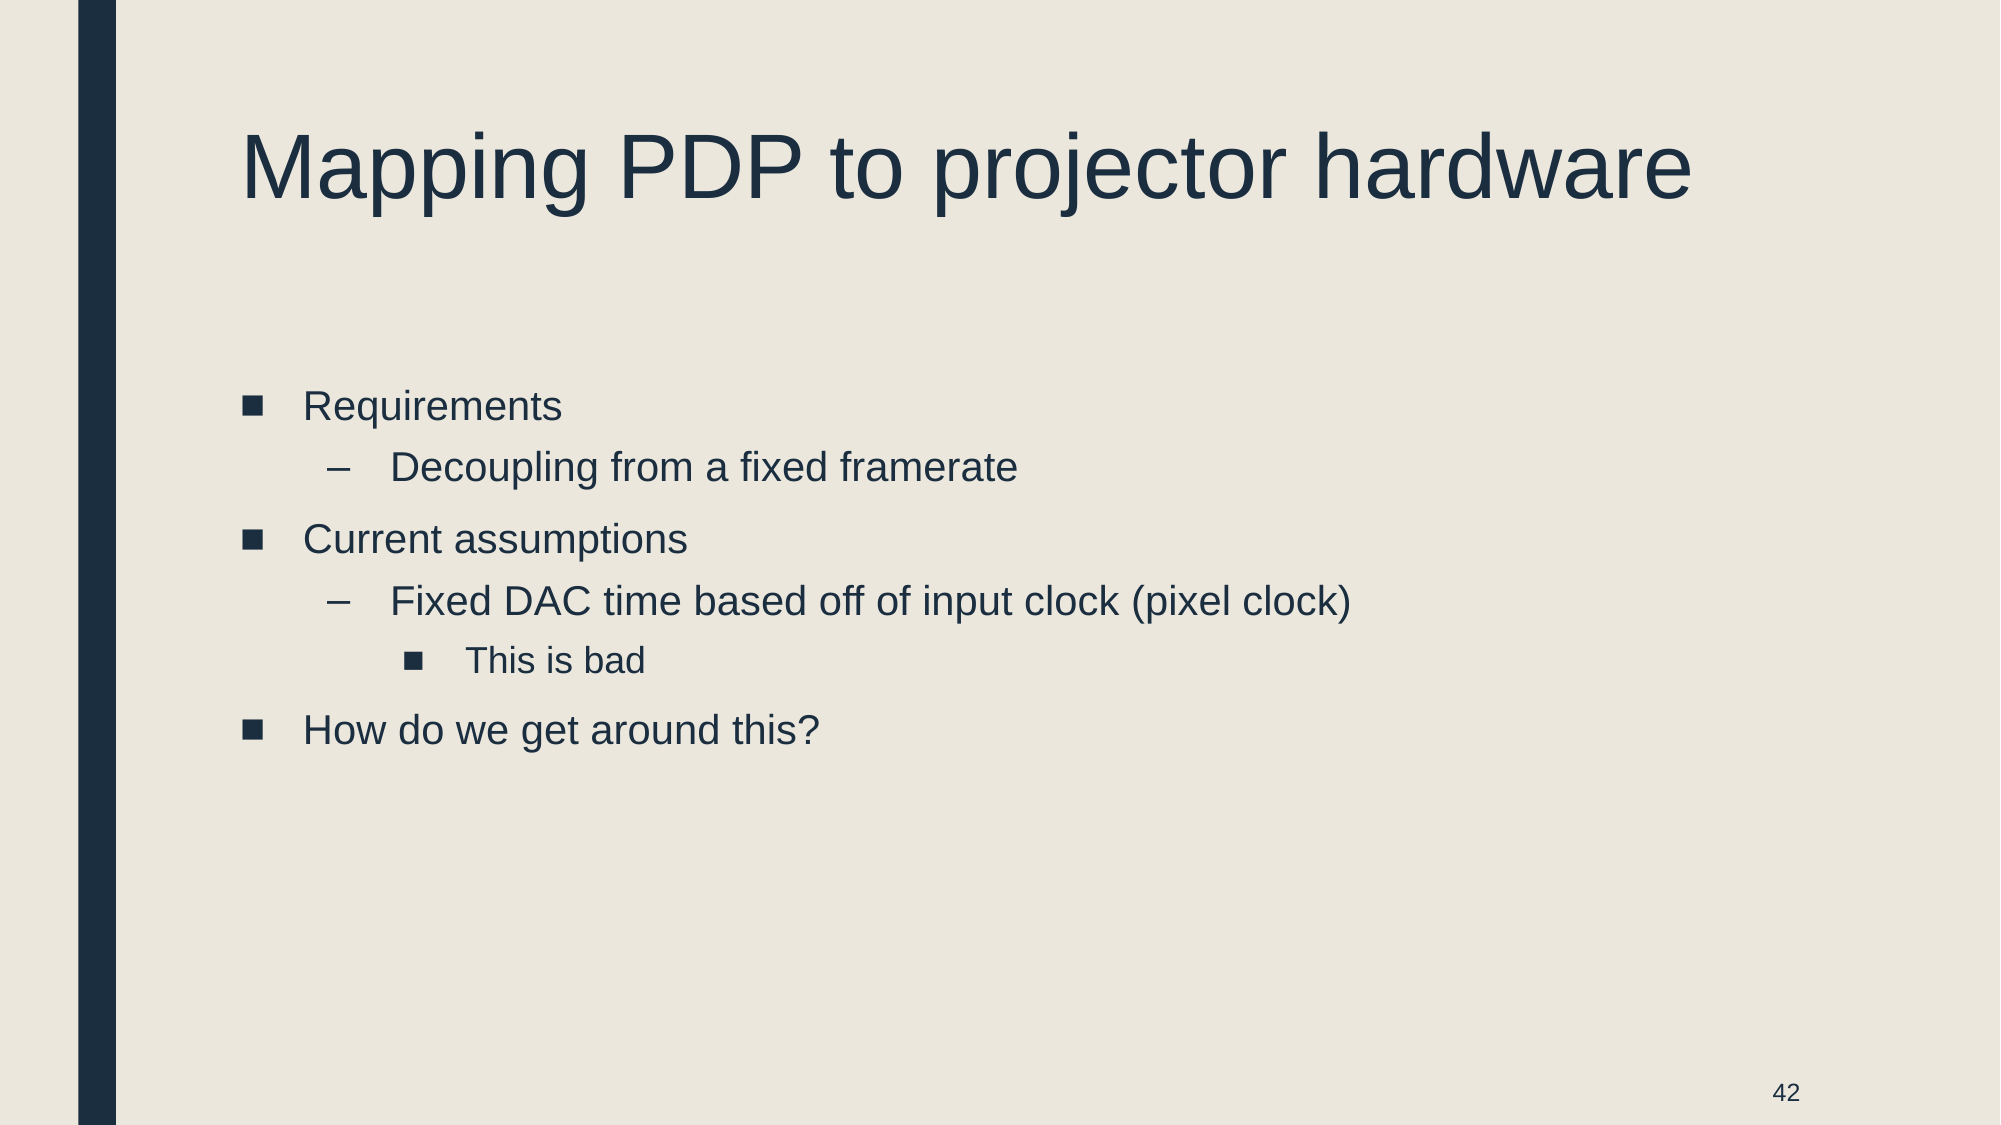

# Mapping PDP to projector hardware
Requirements
Decoupling from a fixed framerate
Current assumptions
Fixed DAC time based off of input clock (pixel clock)
This is bad
How do we get around this?
42